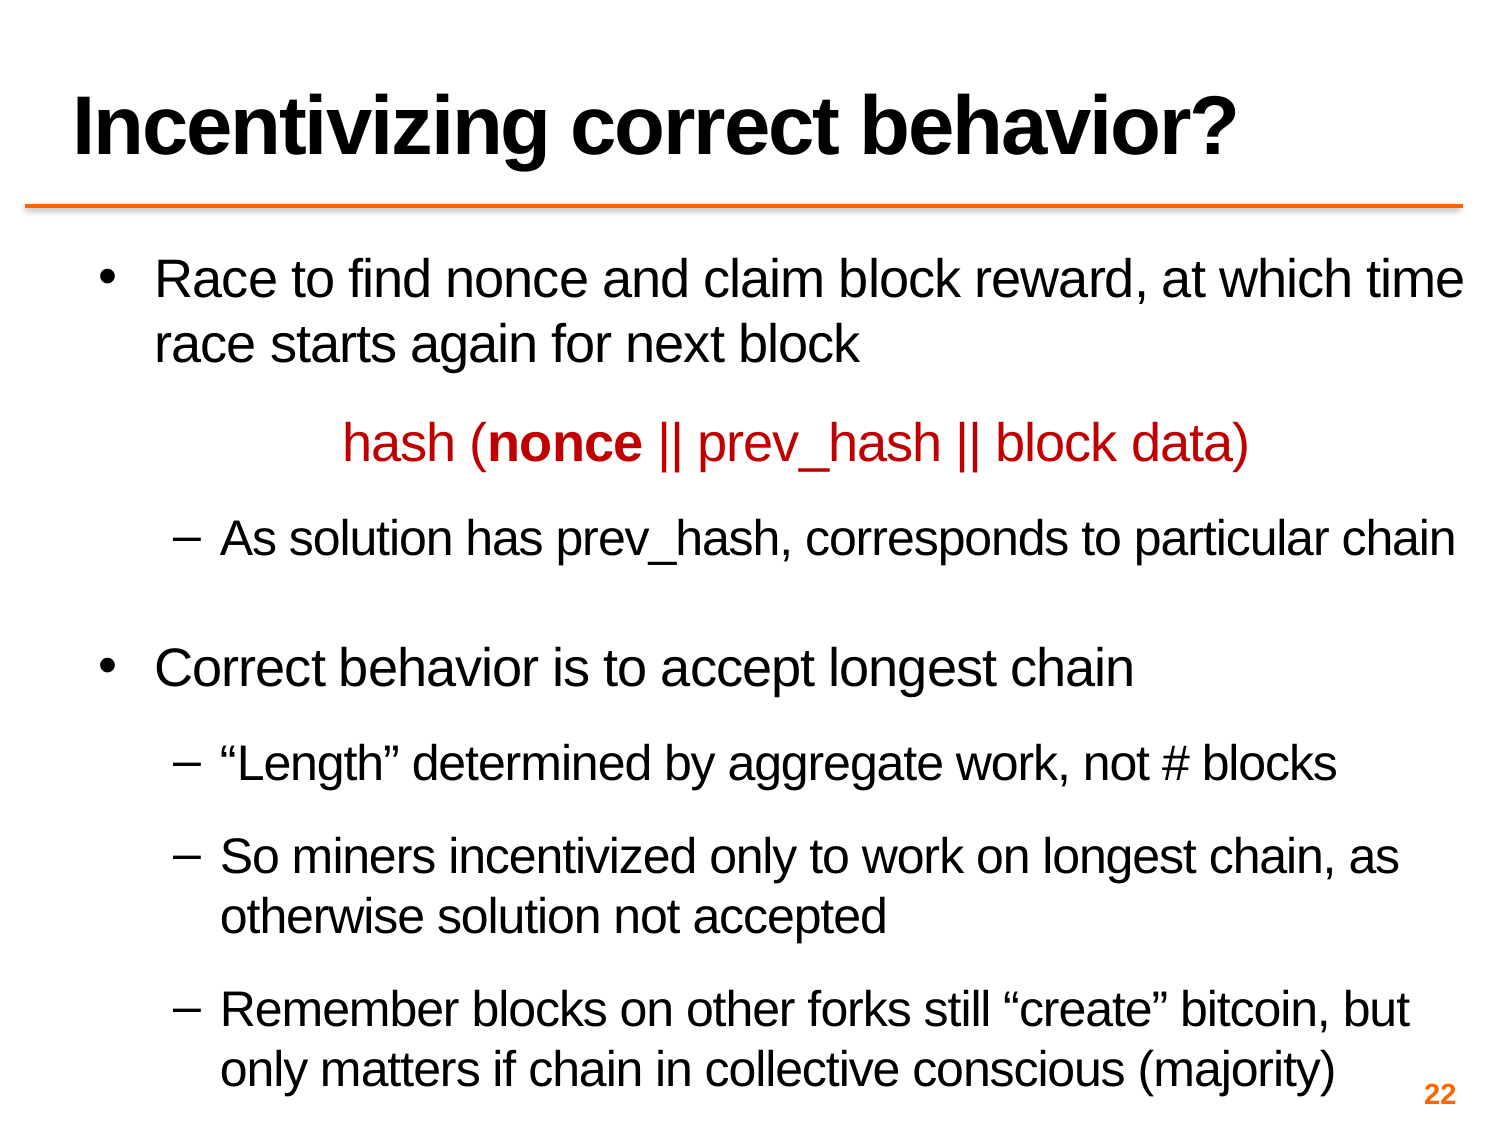

# Incentivizing correct behavior?
Race to find nonce and claim block reward, at which time race starts again for next block
 hash (nonce || prev_hash || block data)
As solution has prev_hash, corresponds to particular chain
Correct behavior is to accept longest chain
“Length” determined by aggregate work, not # blocks
So miners incentivized only to work on longest chain, as otherwise solution not accepted
Remember blocks on other forks still “create” bitcoin, but only matters if chain in collective conscious (majority)
22